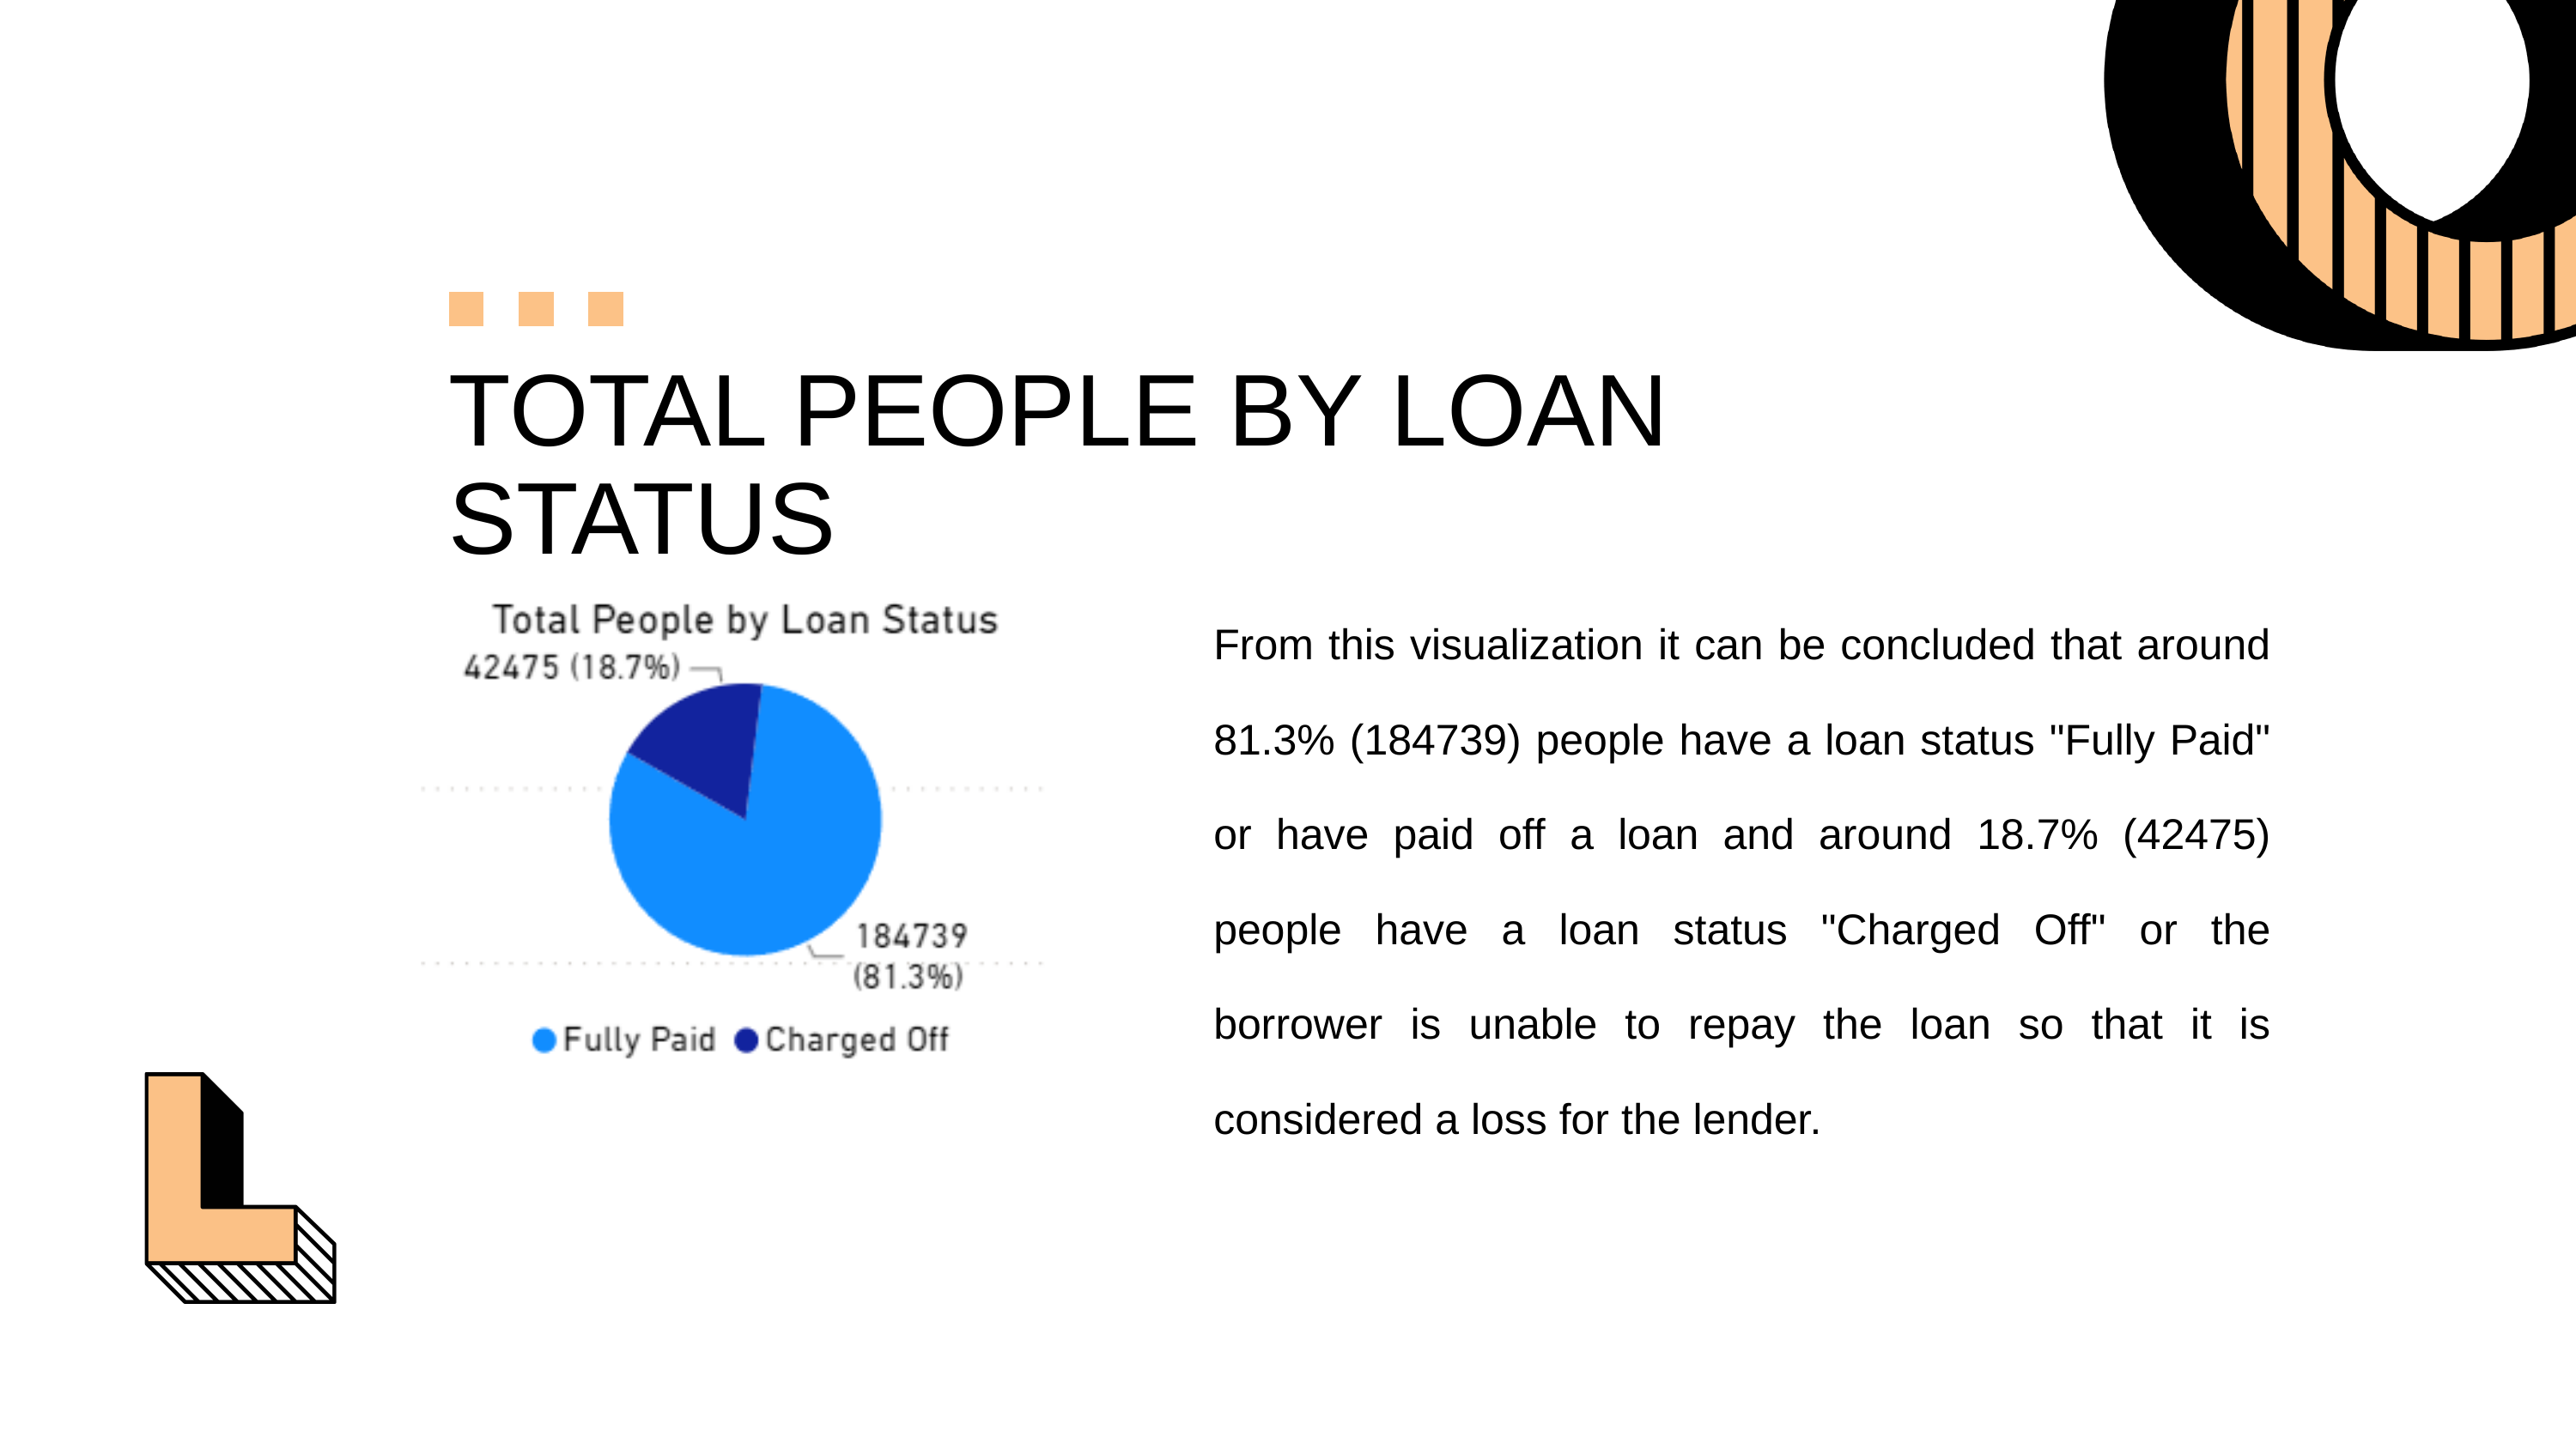

TOTAL PEOPLE BY LOAN STATUS

From this visualization it can be concluded that around 81.3% (184739) people have a loan status "Fully Paid" or have paid off a loan and around 18.7% (42475) people have a loan status "Charged Off" or the borrower is unable to repay the loan so that it is considered a loss for the lender.